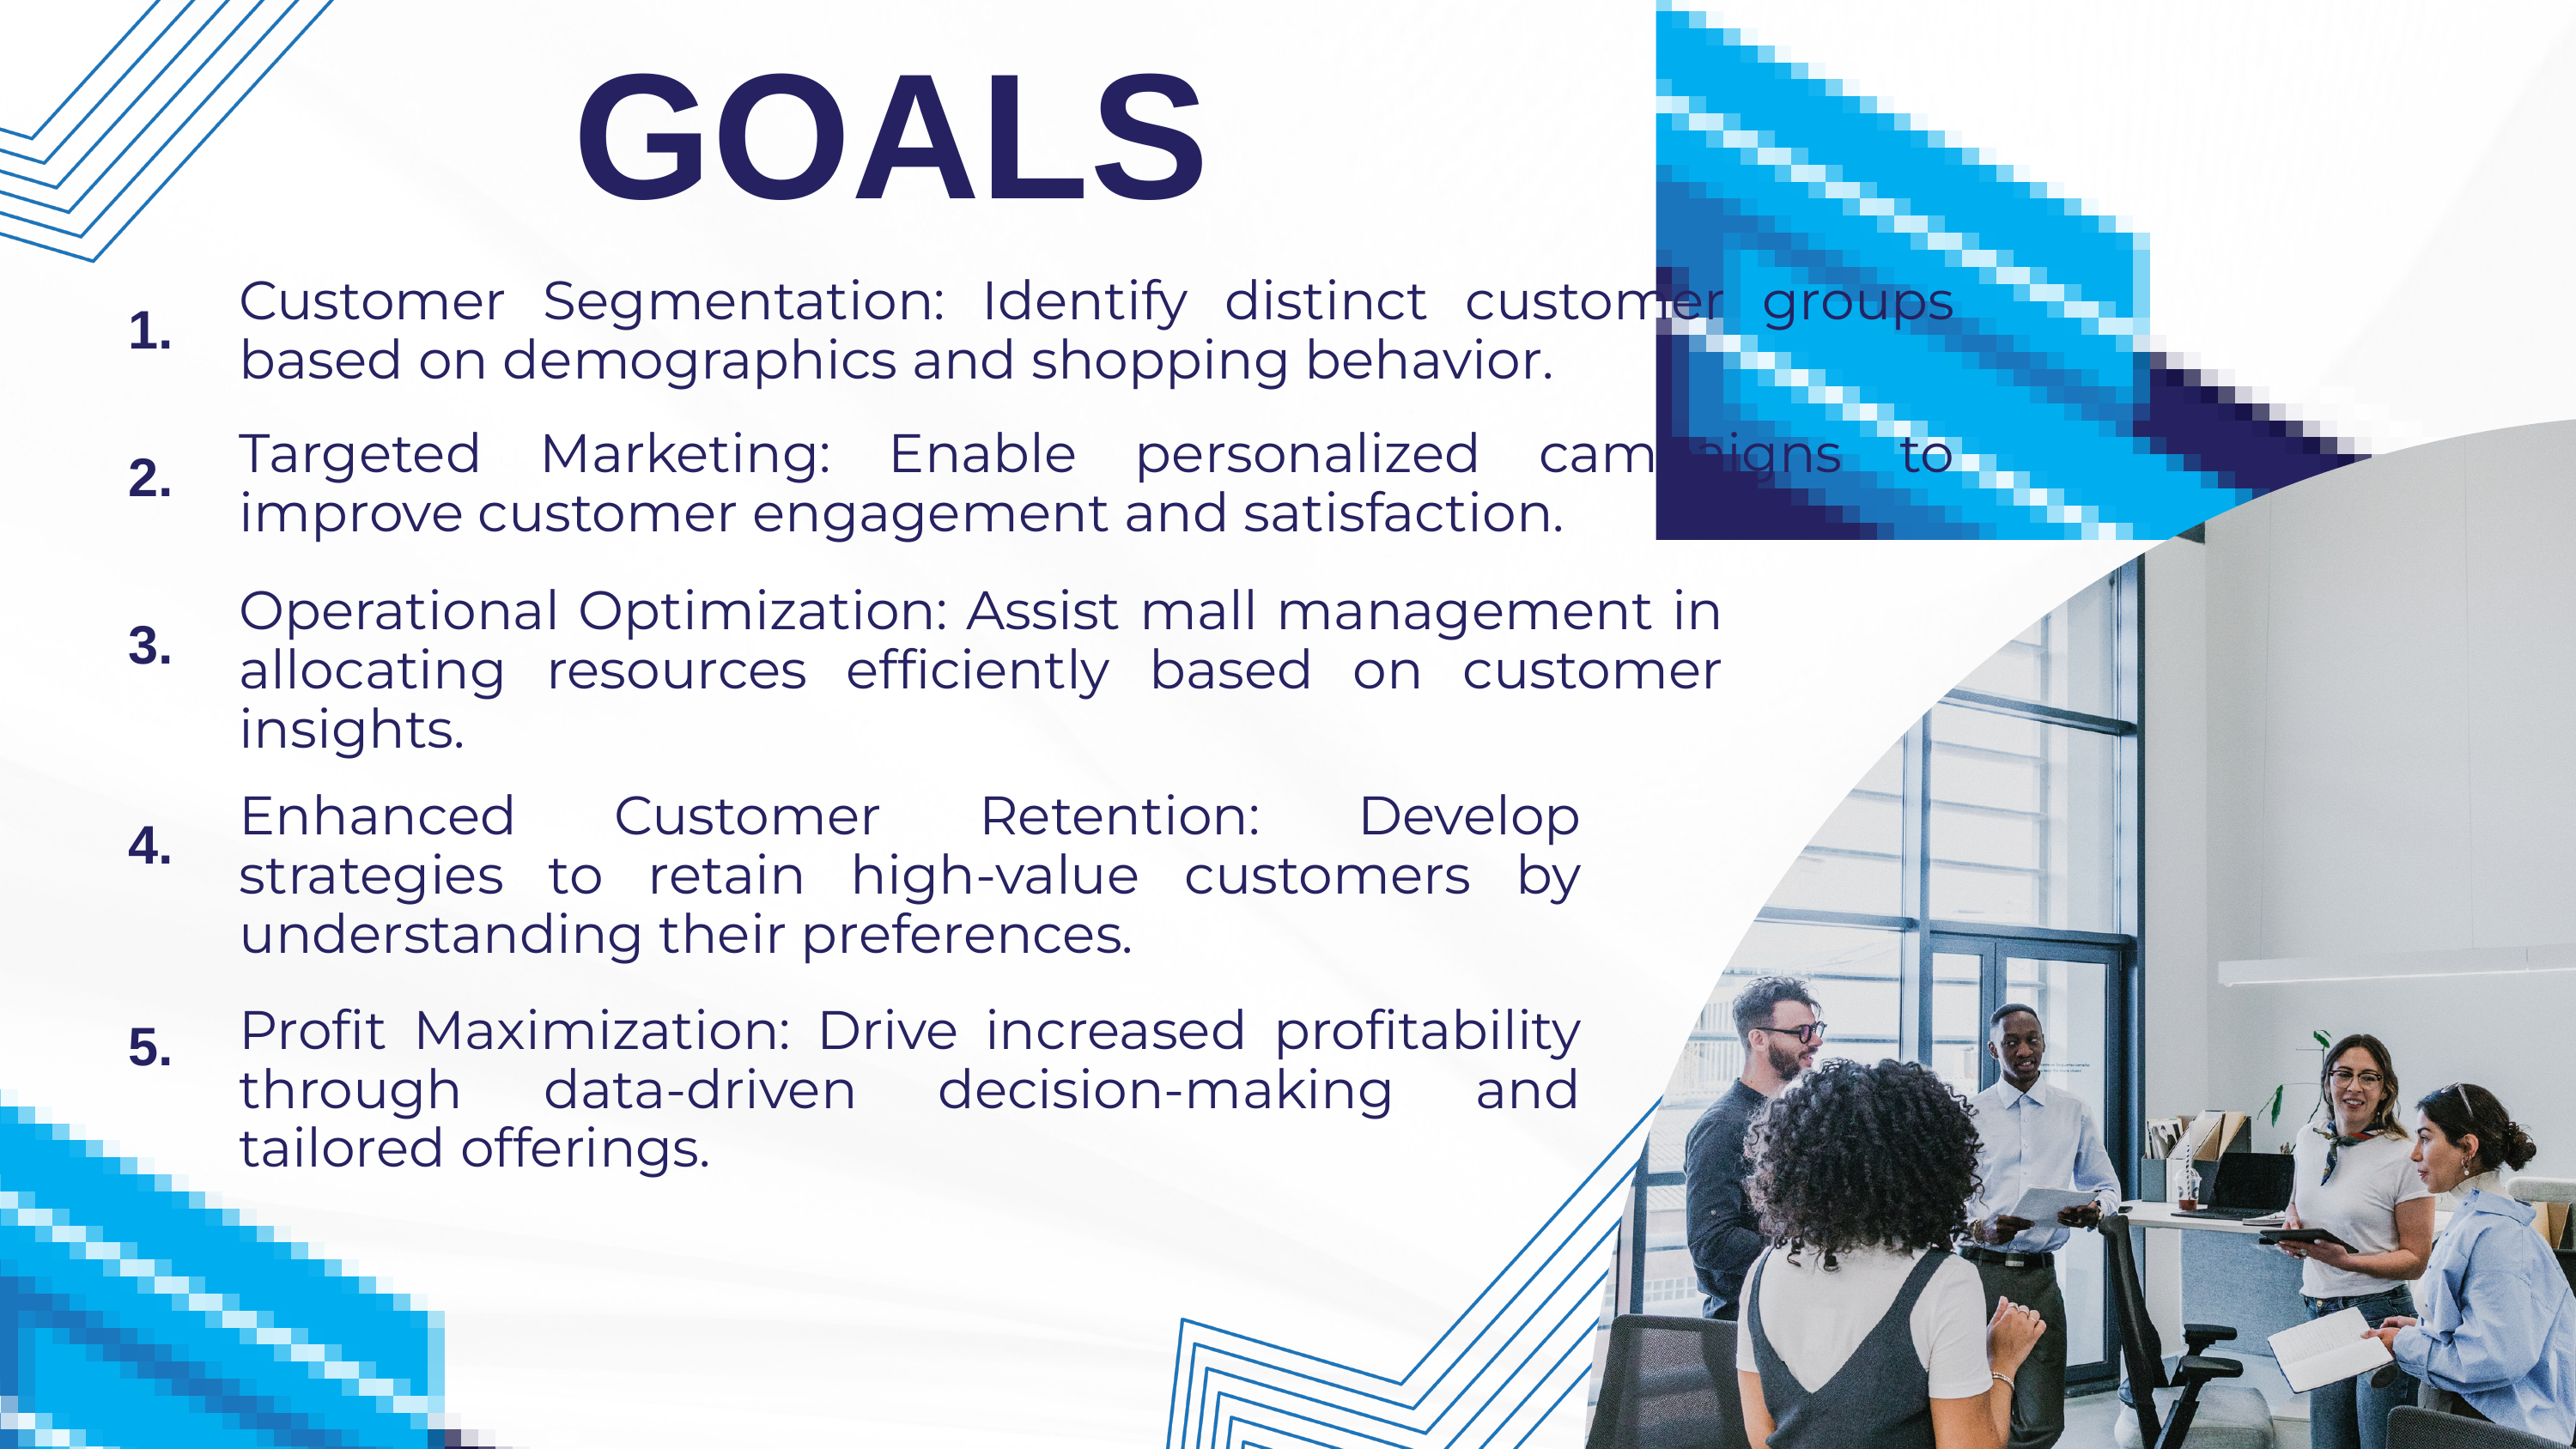

GOALS
Customer Segmentation: Identify distinct customer groups based on demographics and shopping behavior.
1.

Targeted Marketing: Enable personalized campaigns to improve customer engagement and satisfaction.
2.
Operational Optimization: Assist mall management in allocating resources efficiently based on customer insights.
3.
Enhanced Customer Retention: Develop strategies to retain high-value customers by understanding their preferences.
4.
Profit Maximization: Drive increased profitability through data-driven decision-making and tailored offerings.
5.